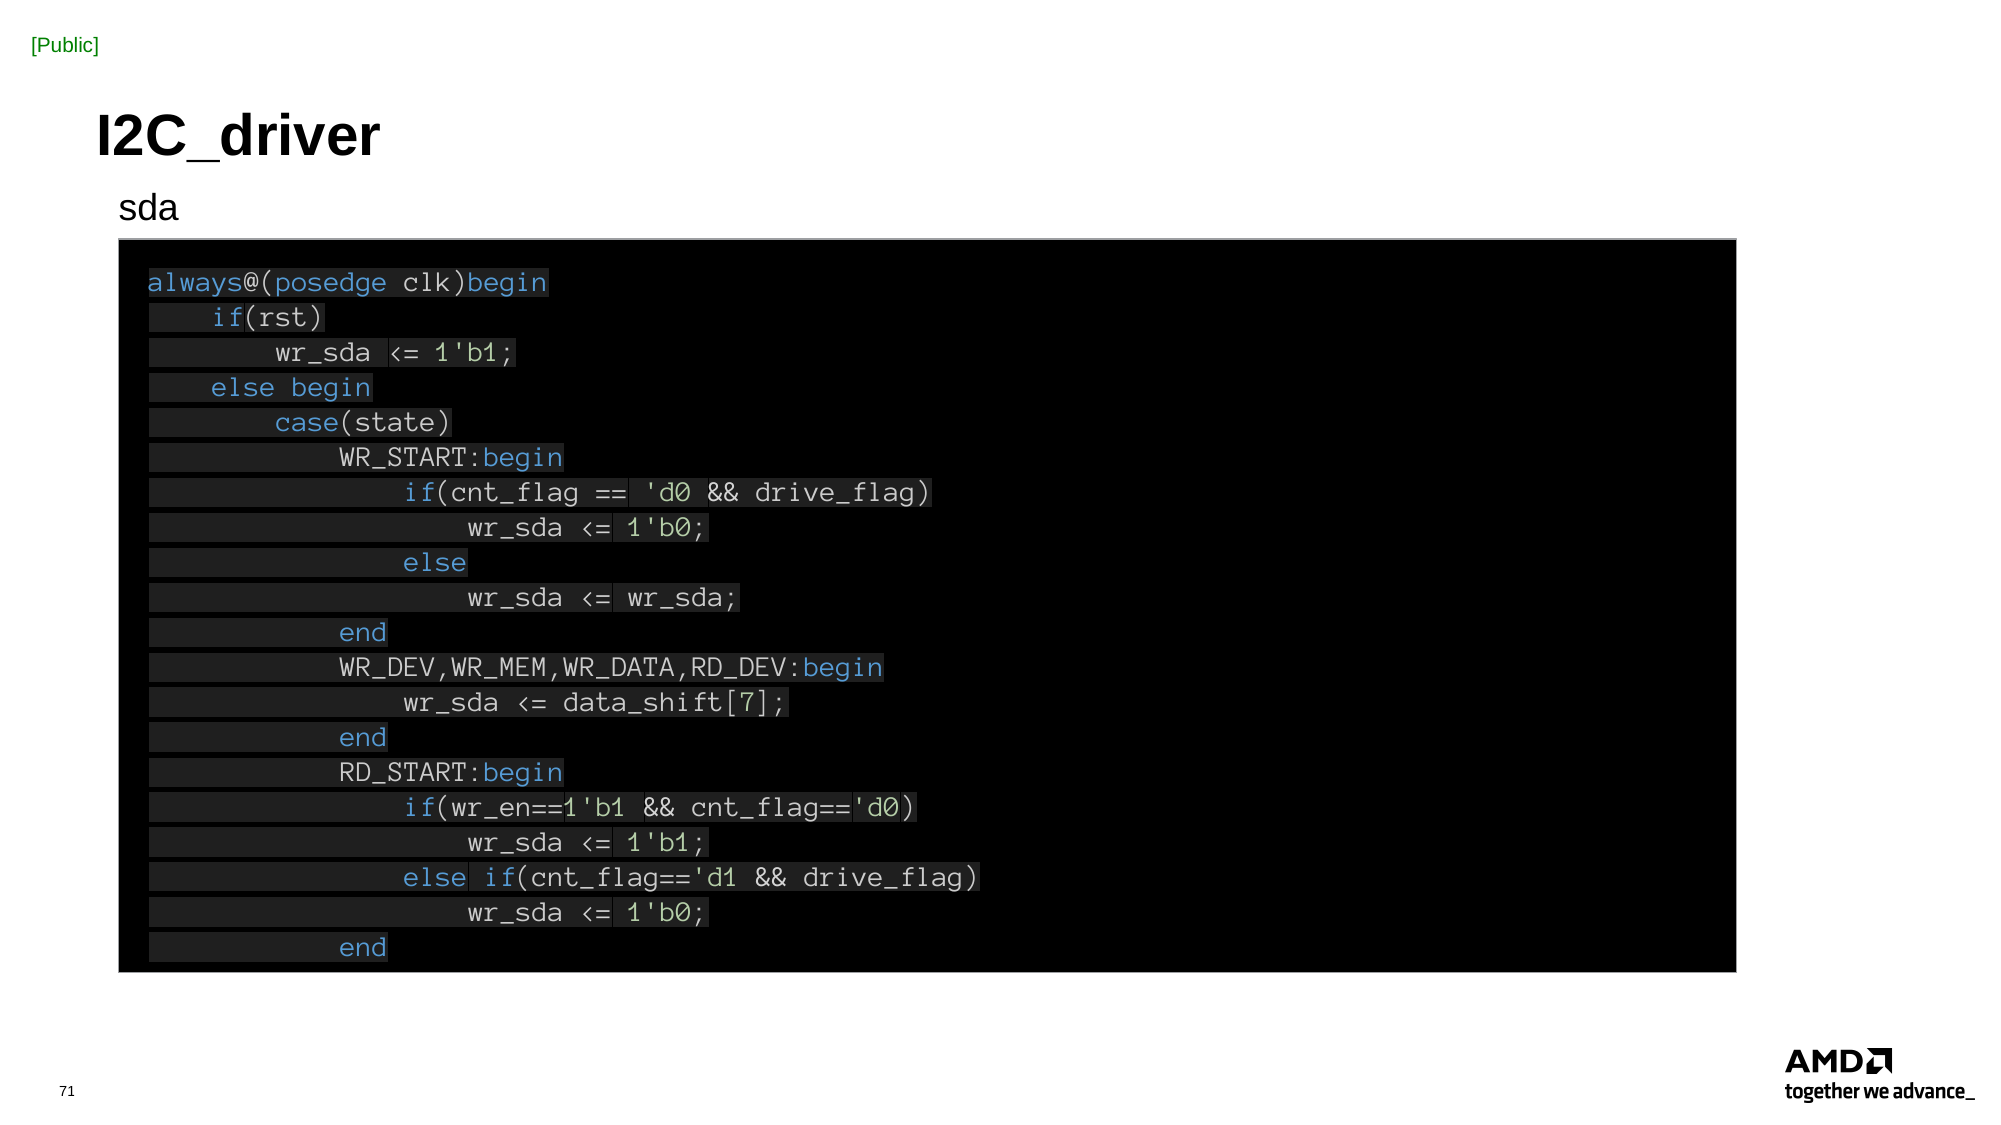

# I2C_driver
sda
always@(posedge clk)begin
    if(rst)
        wr_sda <= 1'b1;
    else begin
        case(state)
            WR_START:begin
                if(cnt_flag == 'd0 && drive_flag)
                    wr_sda <= 1'b0;
                else
                    wr_sda <= wr_sda;
            end
            WR_DEV,WR_MEM,WR_DATA,RD_DEV:begin
                wr_sda <= data_shift[7];
            end
            RD_START:begin
                if(wr_en==1'b1 && cnt_flag=='d0)
                    wr_sda <= 1'b1;
                else if(cnt_flag=='d1 && drive_flag)
                    wr_sda <= 1'b0;
            end